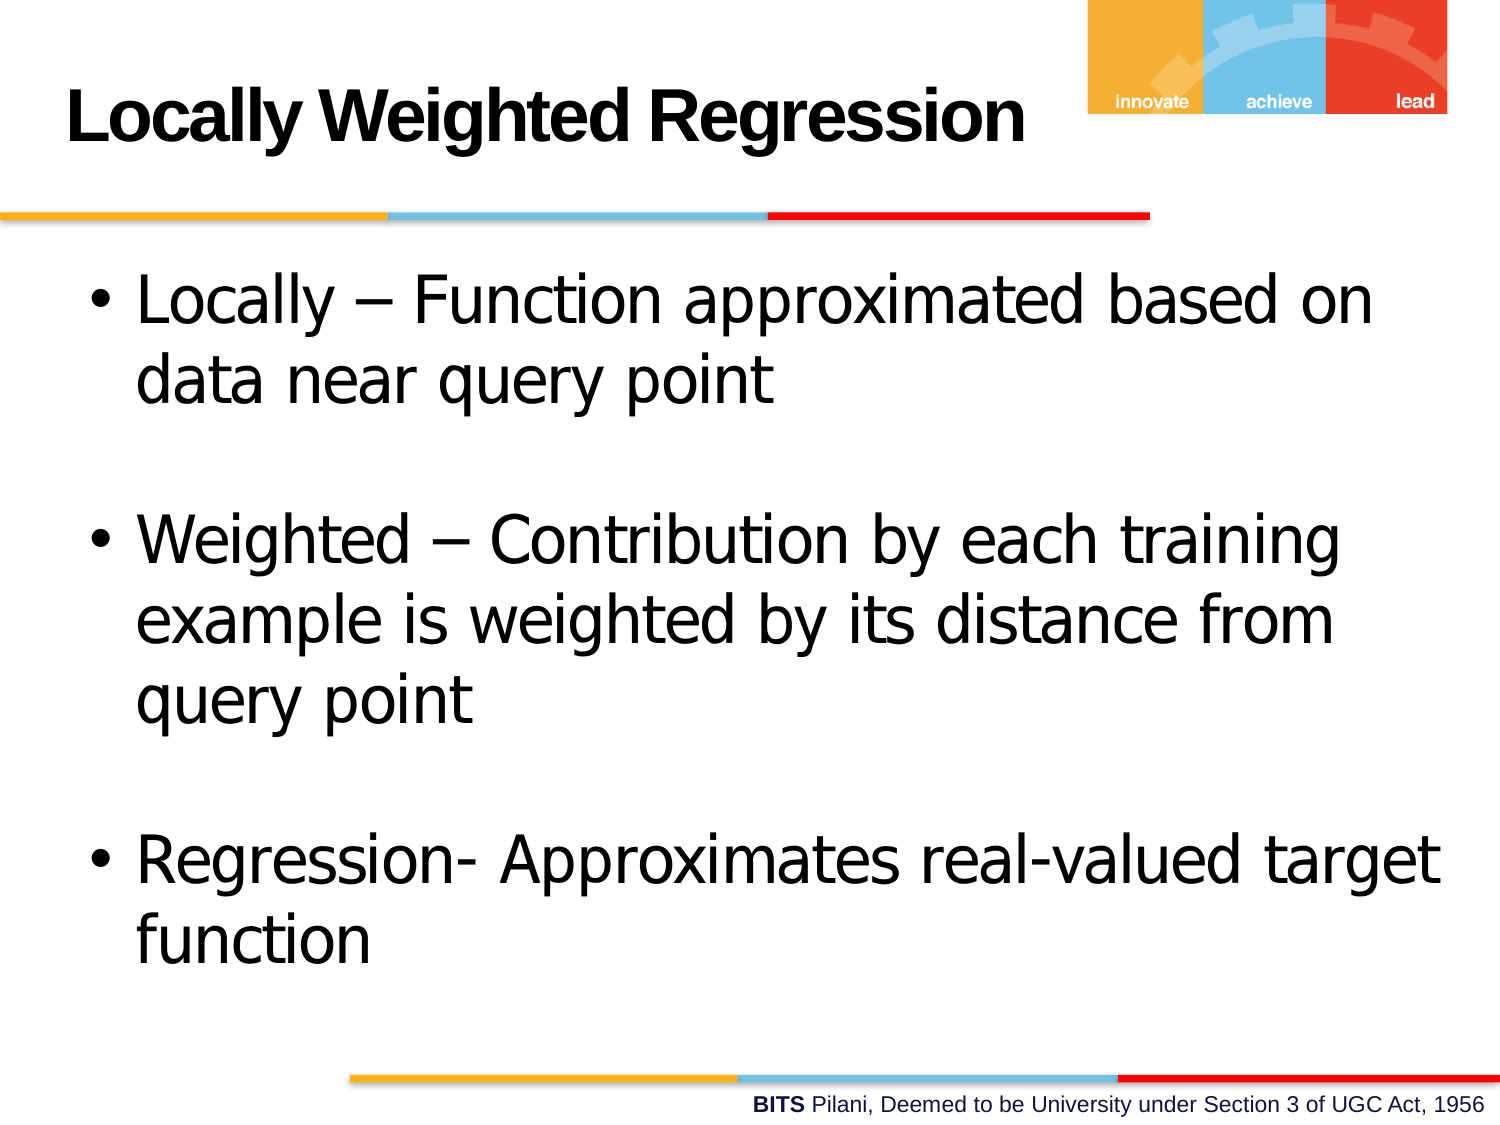

Locally Weighted Regression
Locally – Function approximated based on data near query point

Weighted – Contribution by each training example is weighted by its distance from query point

Regression- Approximates real-valued target function